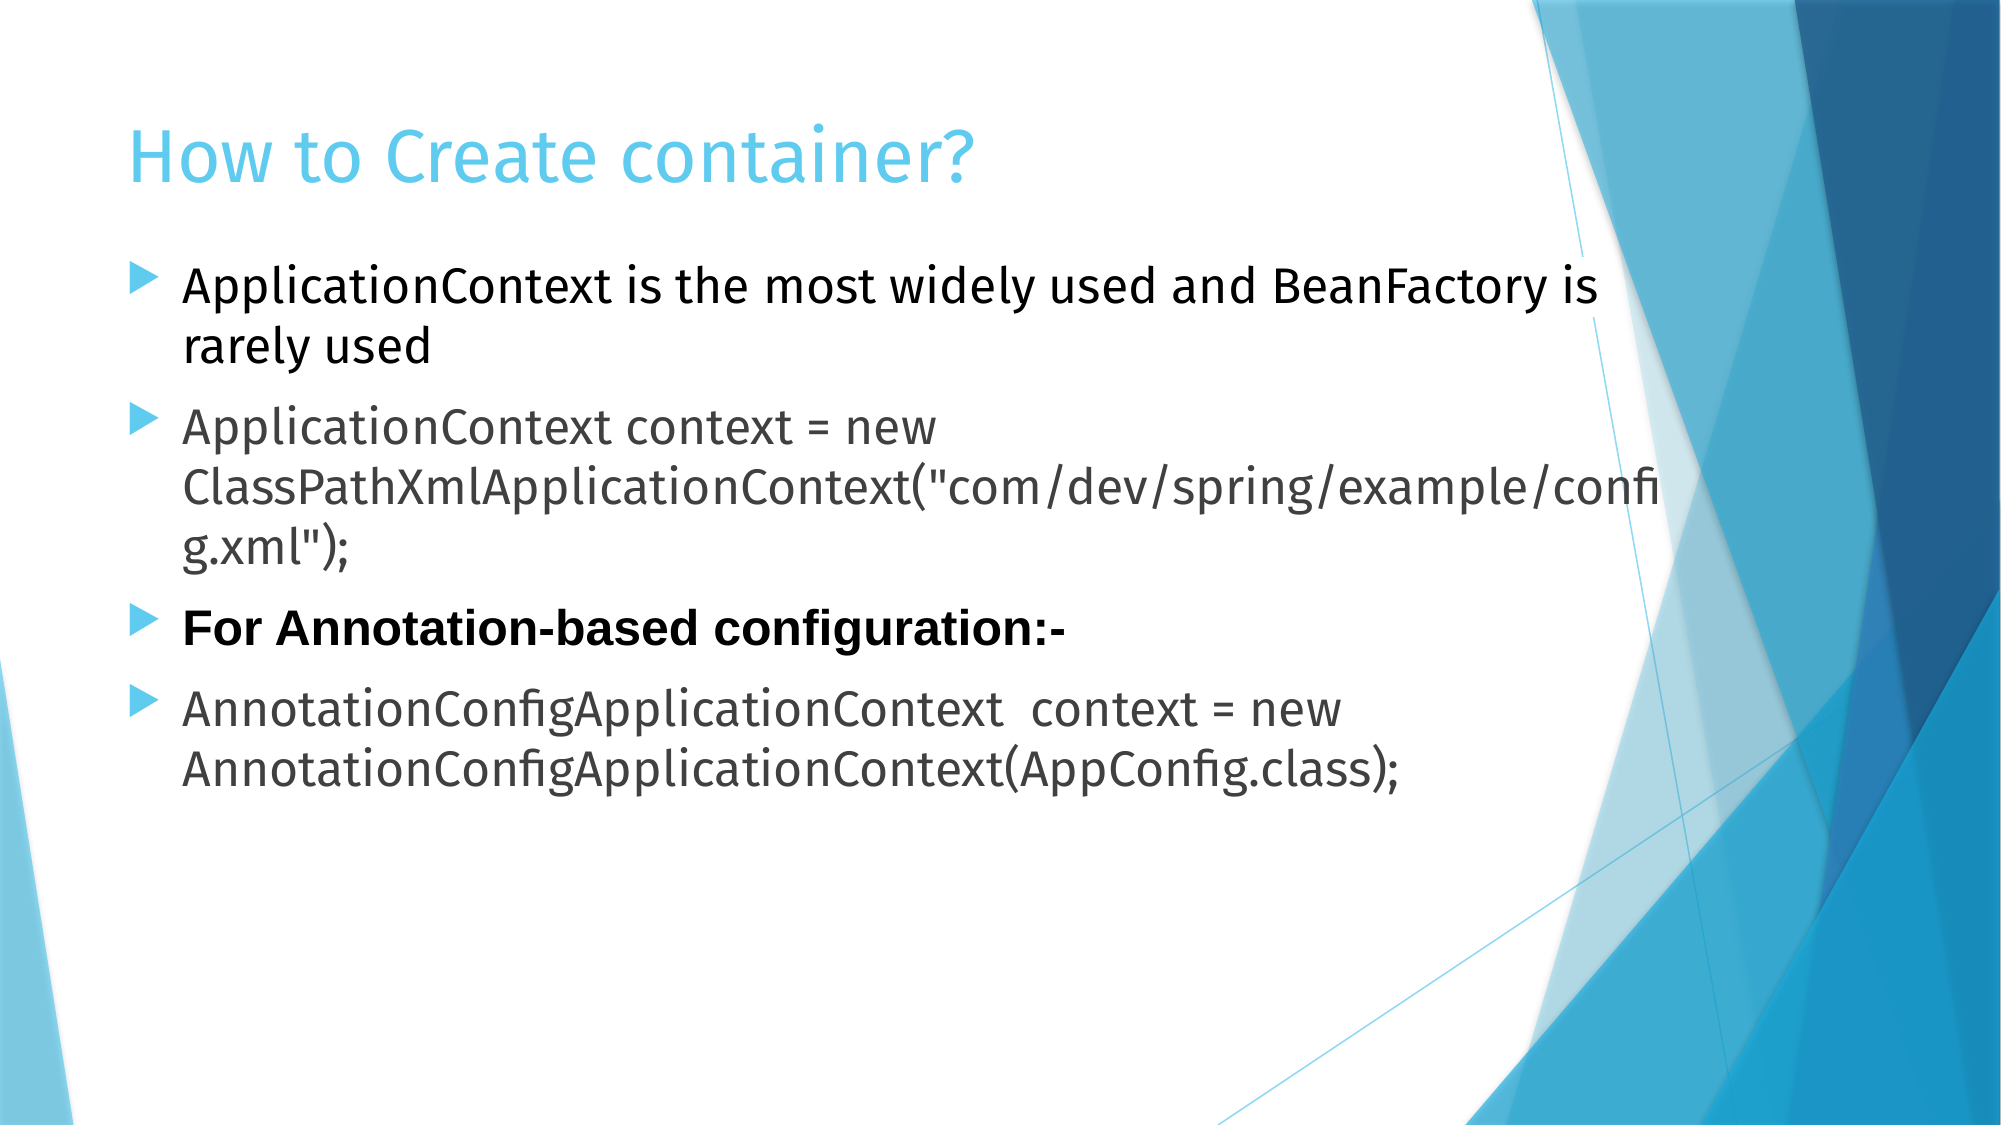

# How to Create container?
ApplicationContext is the most widely used and BeanFactory is rarely used
ApplicationContext context = new ClassPathXmlApplicationContext("com/dev/spring/example/config.xml");
For Annotation-based configuration:-
AnnotationConfigApplicationContext  context = new AnnotationConfigApplicationContext(AppConfig.class);